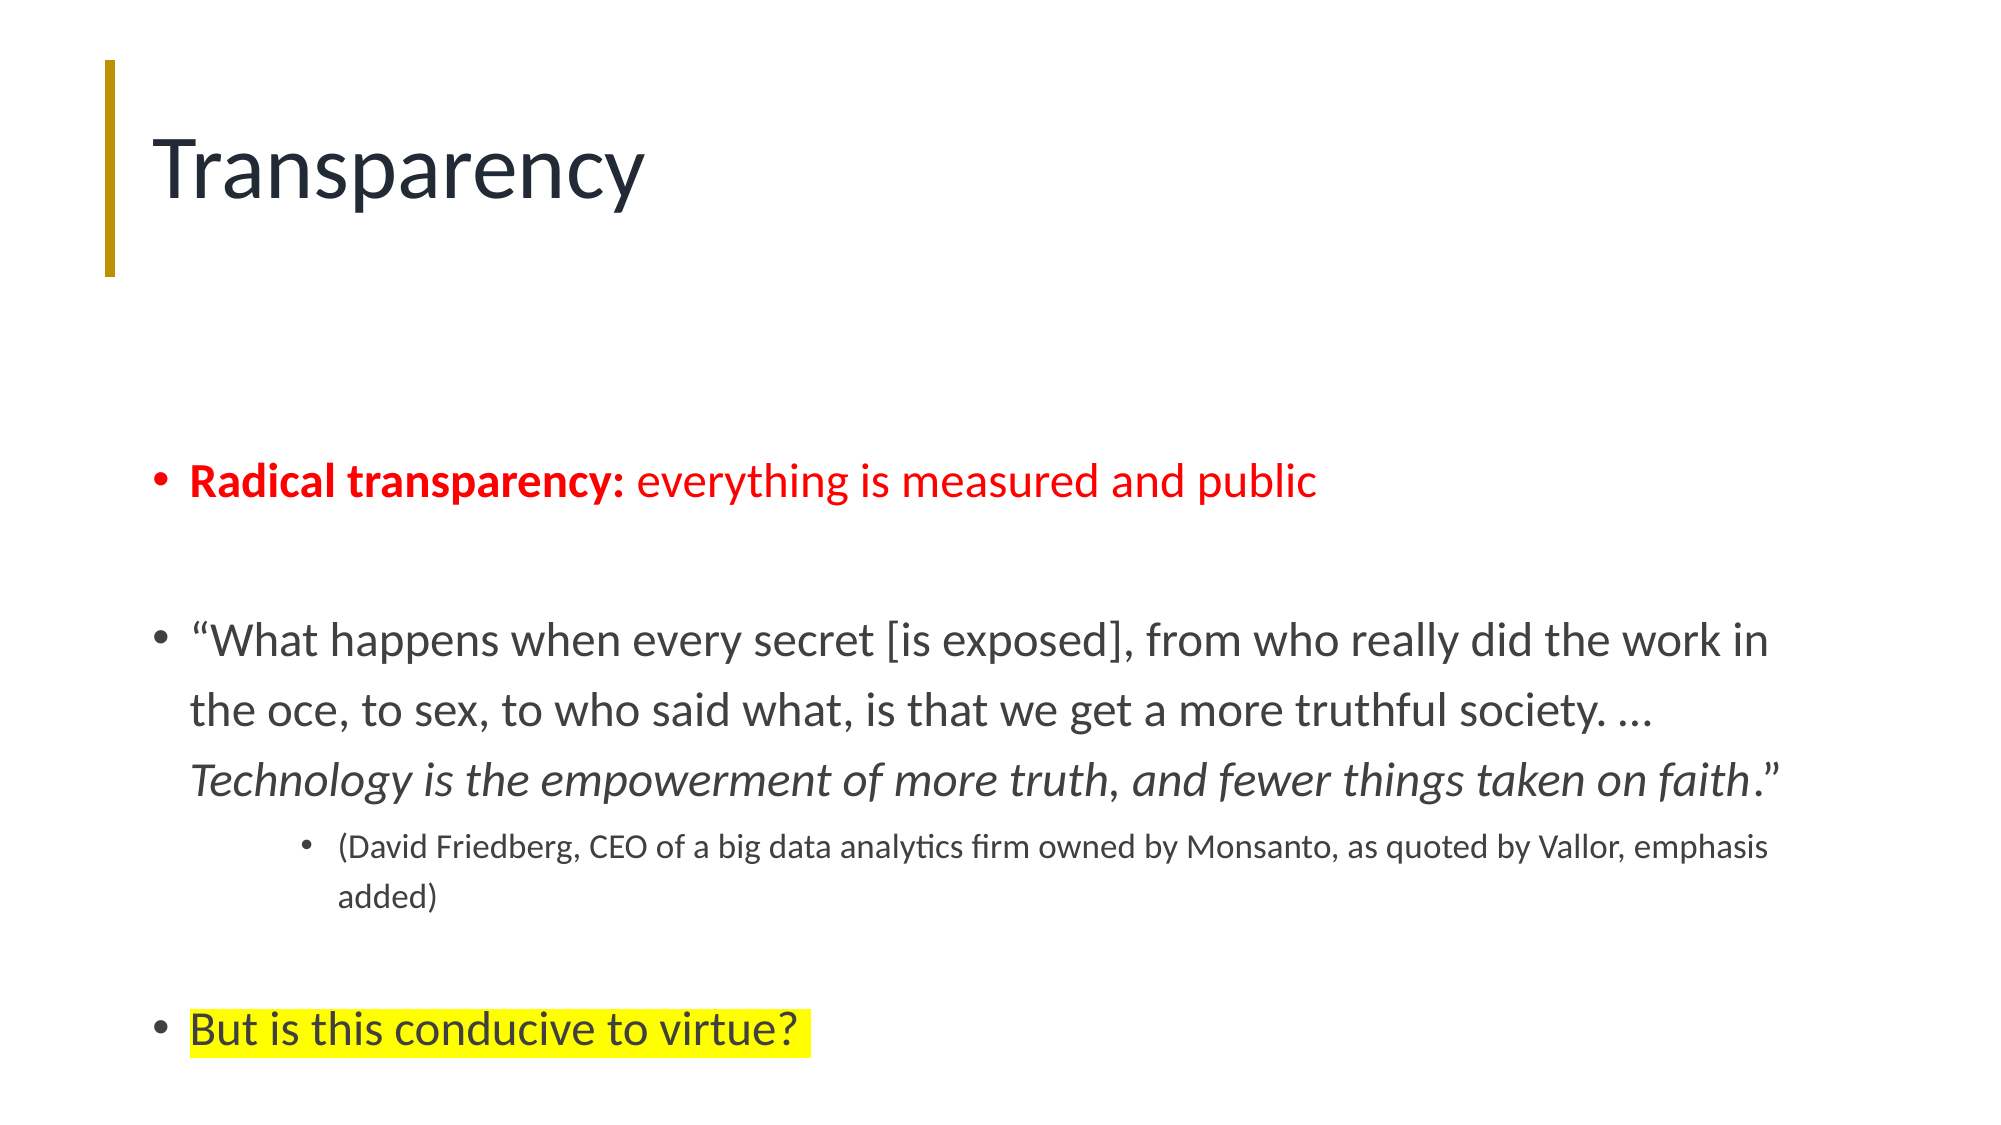

# Transparency

Radical transparency: everything is measured and public

“What happens when every secret [is exposed], from who really did the work in the oce, to sex, to who said what, is that we get a more truthful society. … Technology is the empowerment of more truth, and fewer things taken on faith.”
(David Friedberg, CEO of a big data analytics firm owned by Monsanto, as quoted by Vallor, emphasis added)

But is this conducive to virtue?